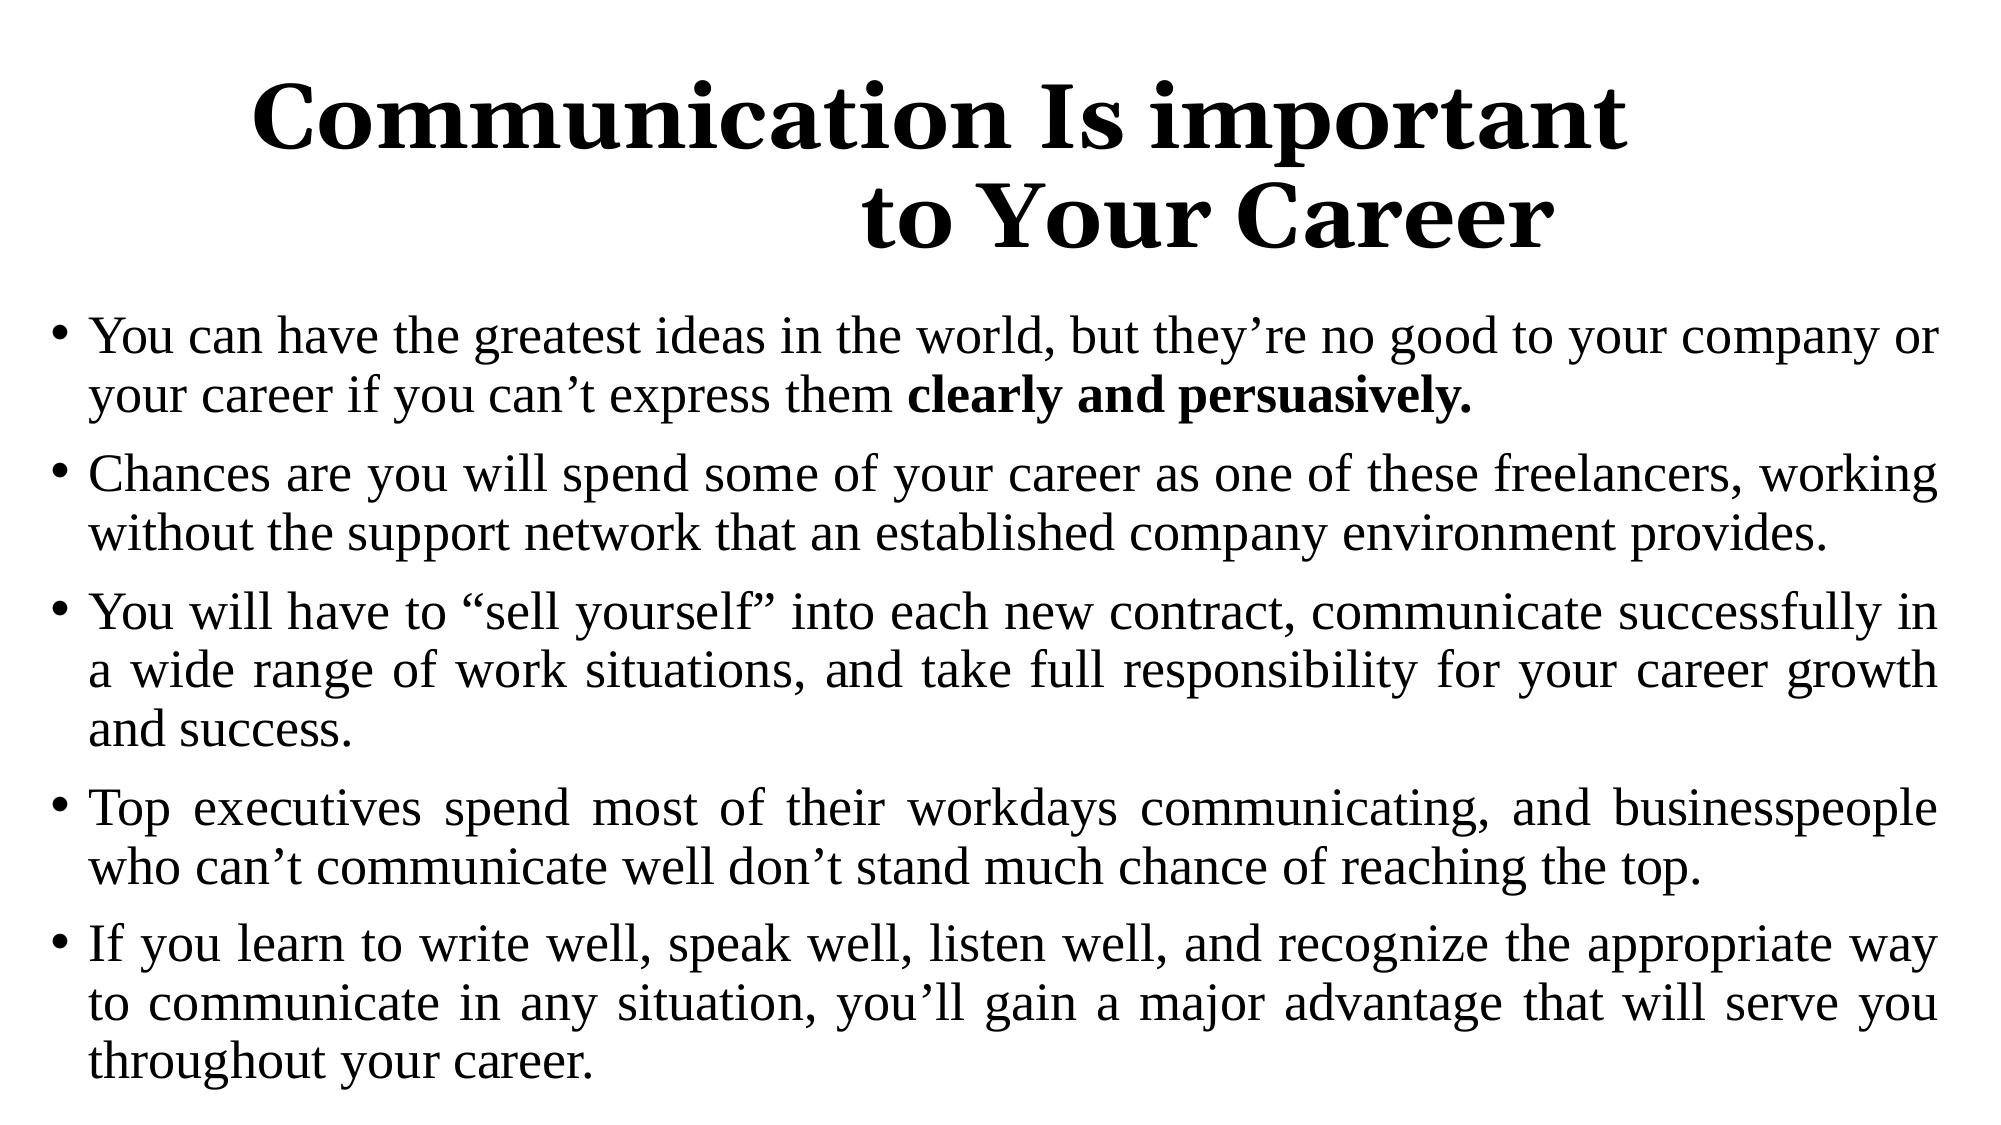

# Communication Is important	to Your Career
You can have the greatest ideas in the world, but they’re no good to your company or your career if you can’t express them clearly and persuasively.
Chances are you will spend some of your career as one of these freelancers, working without the support network that an established company environment provides.
You will have to “sell yourself” into each new contract, communicate successfully in a wide range of work situations, and take full responsibility for your career growth and success.
Top executives spend most of their workdays communicating, and businesspeople who can’t communicate well don’t stand much chance of reaching the top.
If you learn to write well, speak well, listen well, and recognize the appropriate way to communicate in any situation, you’ll gain a major advantage that will serve you throughout your career.